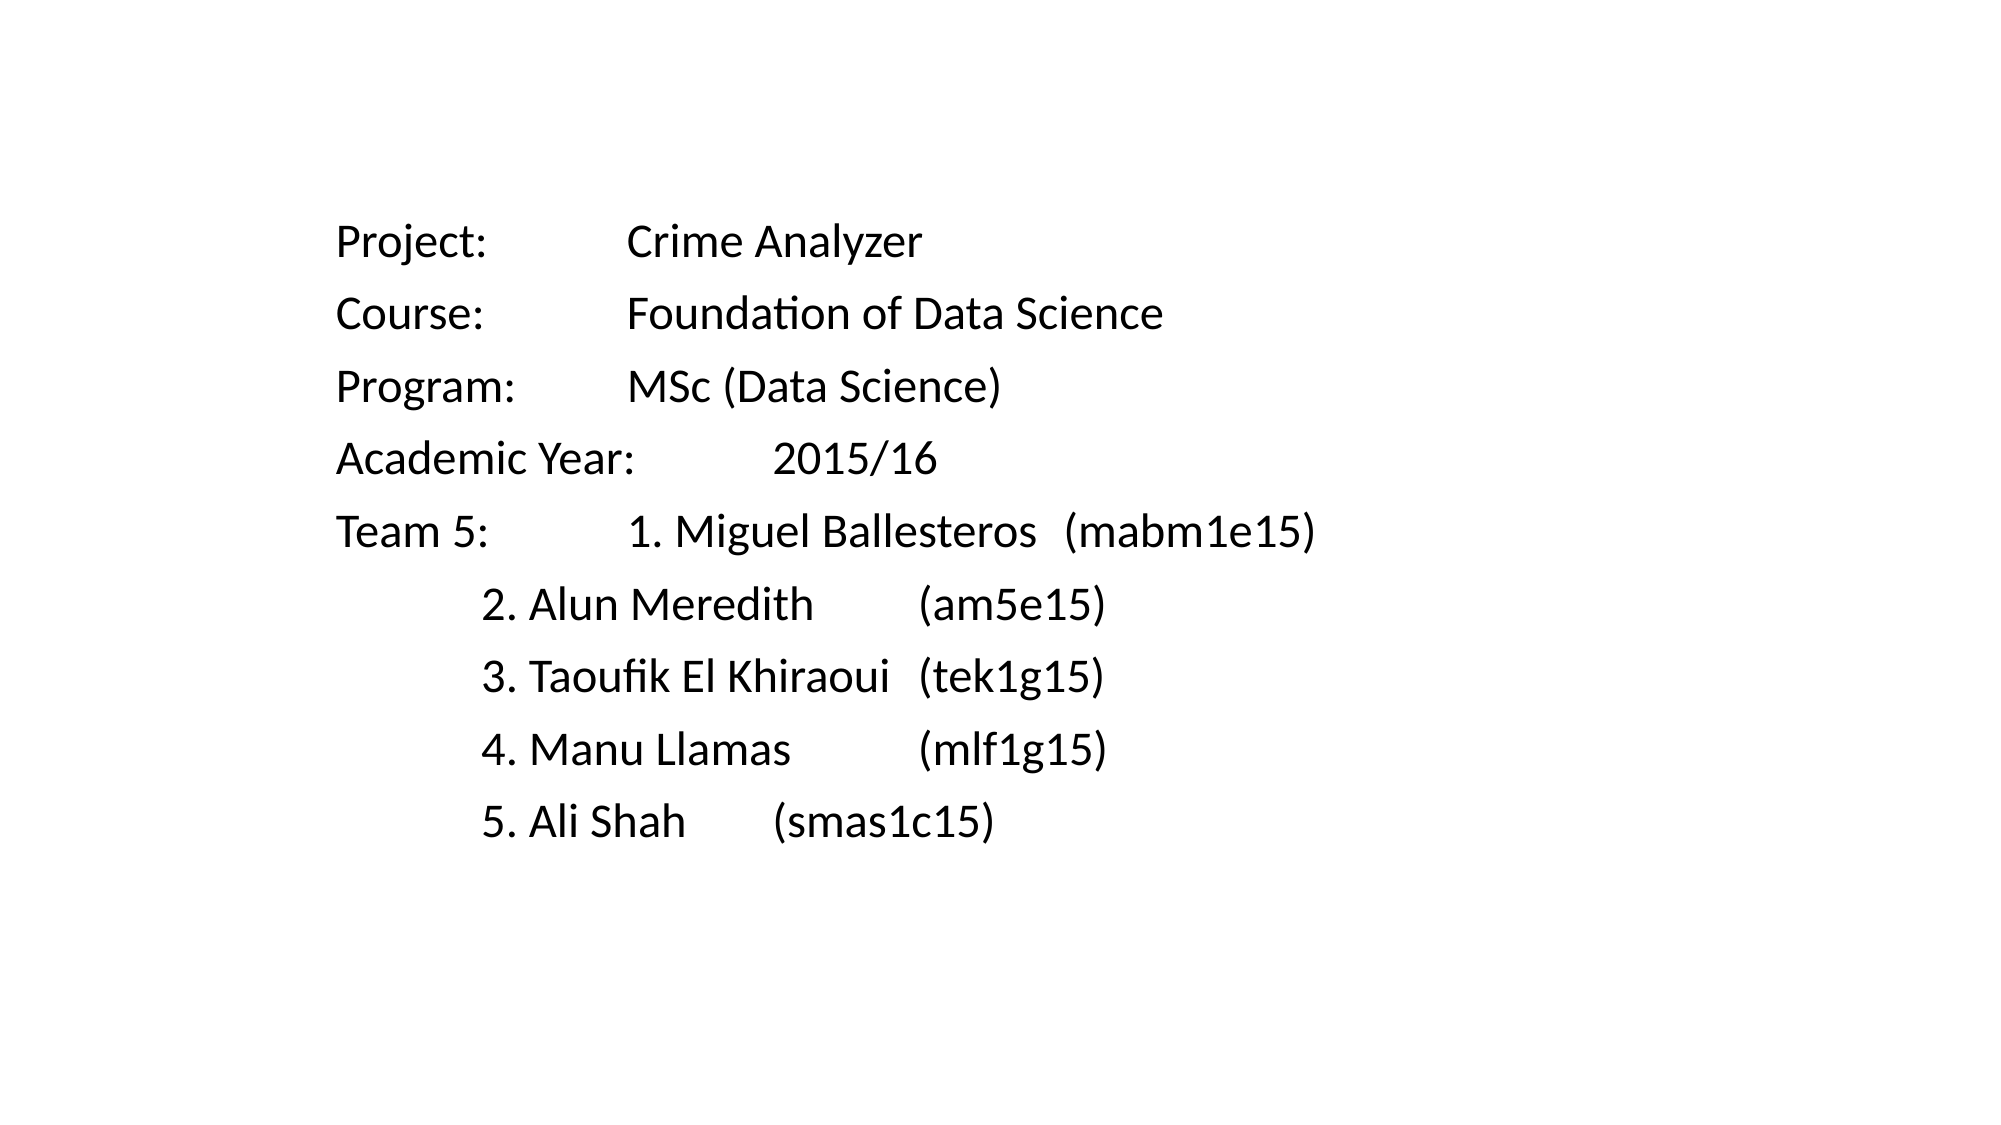

Project:			Crime Analyzer
Course:			Foundation of Data Science
Program:		MSc (Data Science)
Academic Year:	2015/16
Team 5:			1. Miguel Ballesteros	(mabm1e15)
 					2. Alun Meredith		(am5e15)
 					3. Taoufik El Khiraoui	(tek1g15)
					4. Manu Llamas			(mlf1g15)
					5. Ali Shah				(smas1c15)